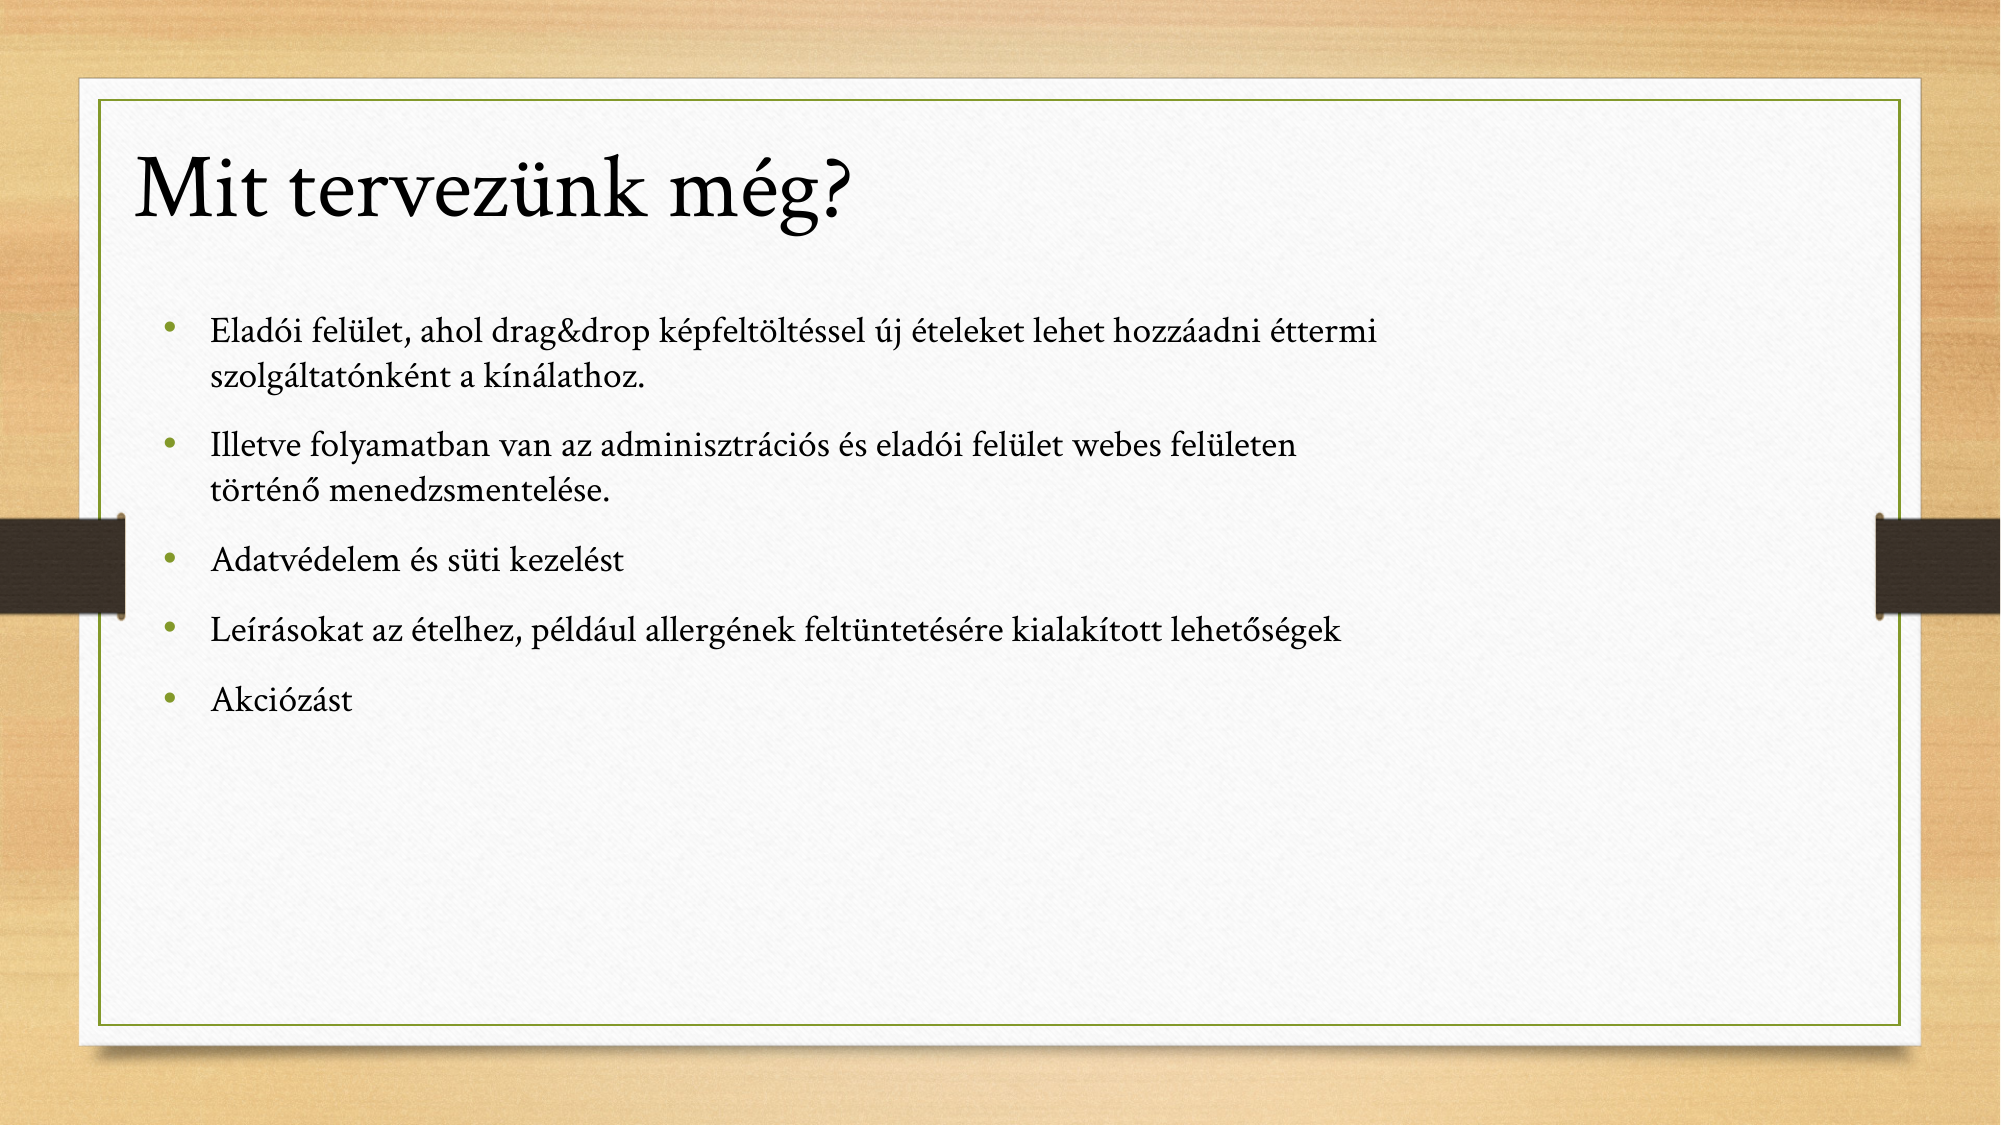

Mit tervezünk még?
Eladói felület, ahol drag&drop képfeltöltéssel új ételeket lehet hozzáadni éttermi szolgáltatónként a kínálathoz.
Illetve folyamatban van az adminisztrációs és eladói felület webes felületen történő menedzsmentelése.
Adatvédelem és süti kezelést
Leírásokat az ételhez, például allergének feltüntetésére kialakított lehetőségek
Akciózást